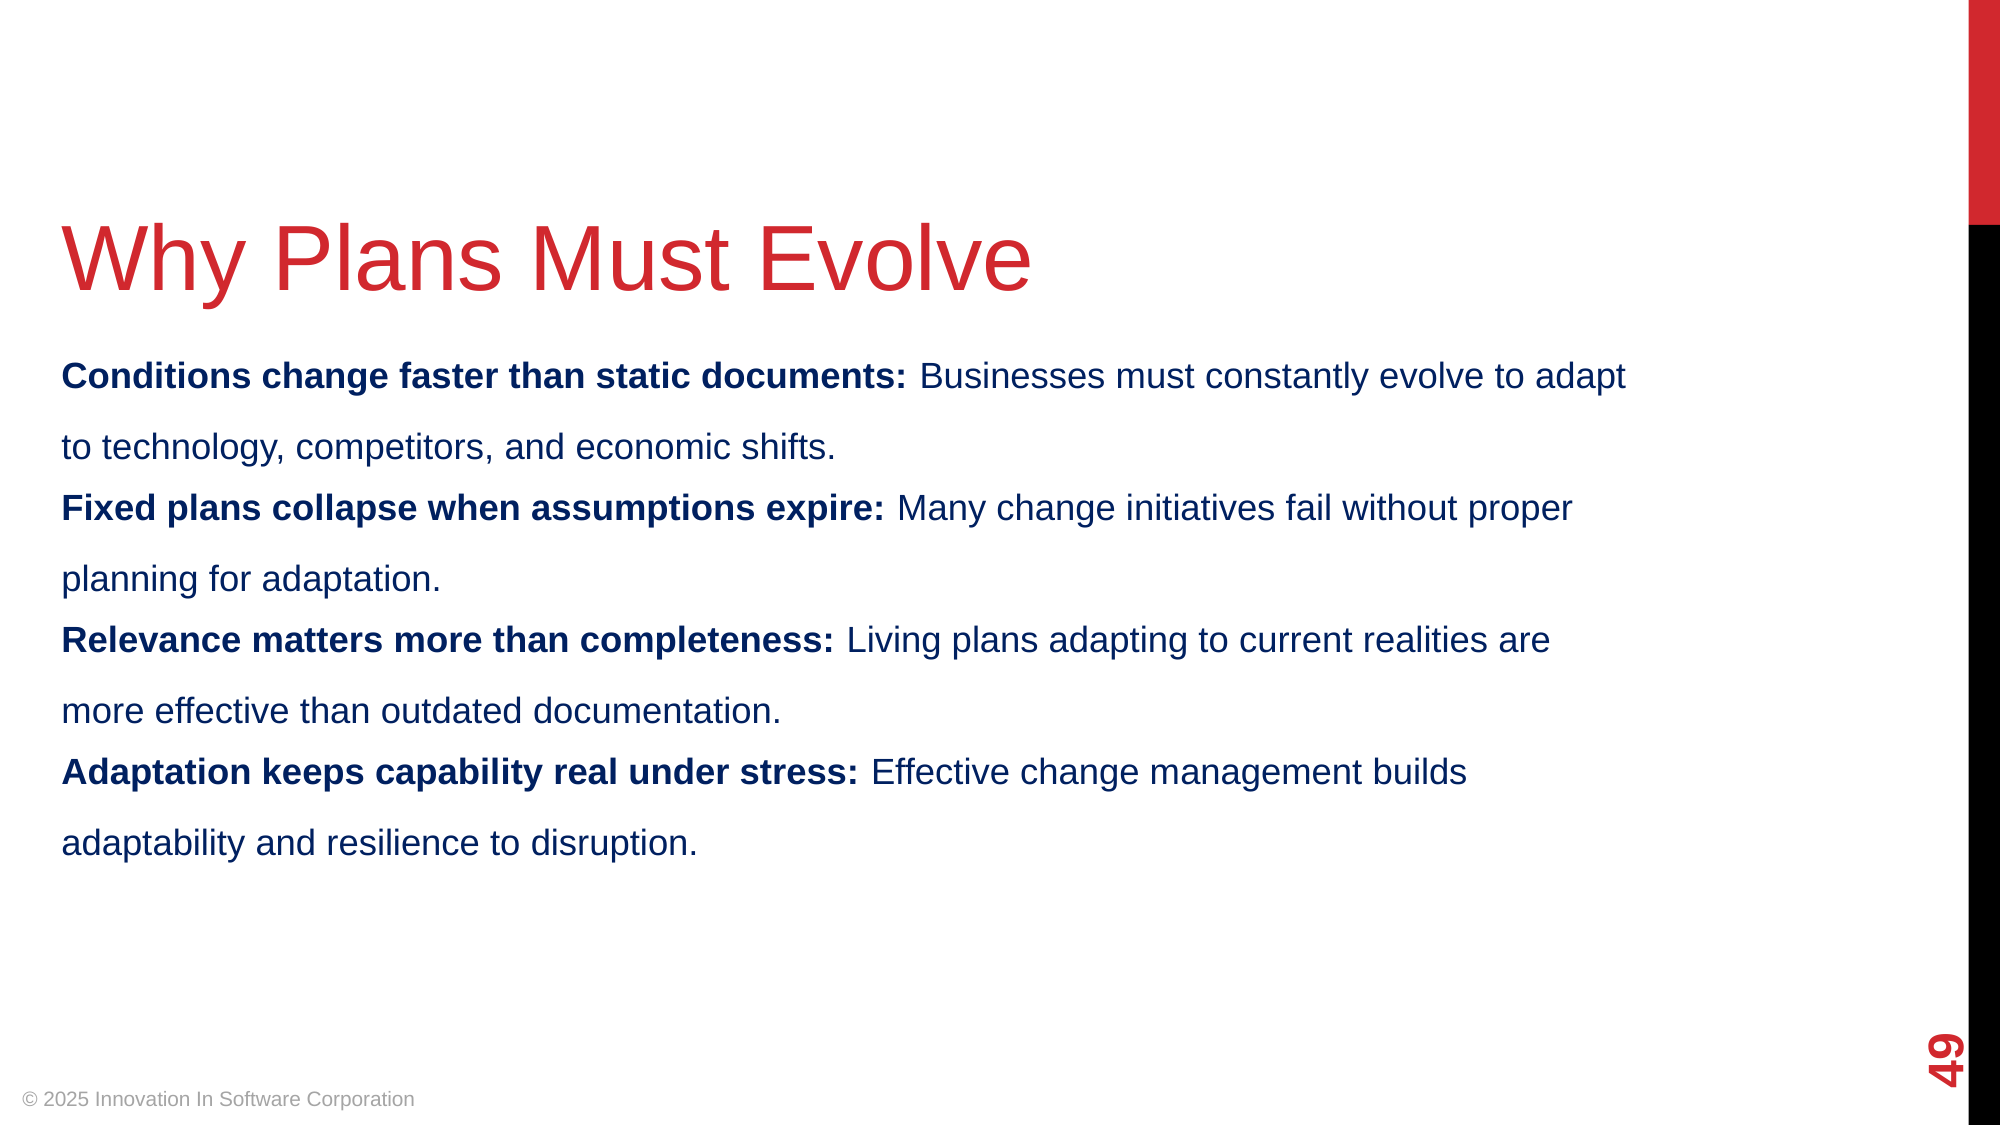

Why Plans Must Evolve
Conditions change faster than static documents: Businesses must constantly evolve to adapt to technology, competitors, and economic shifts.
Fixed plans collapse when assumptions expire: Many change initiatives fail without proper planning for adaptation.
Relevance matters more than completeness: Living plans adapting to current realities are more effective than outdated documentation.
Adaptation keeps capability real under stress: Effective change management builds adaptability and resilience to disruption.
49
© 2025 Innovation In Software Corporation